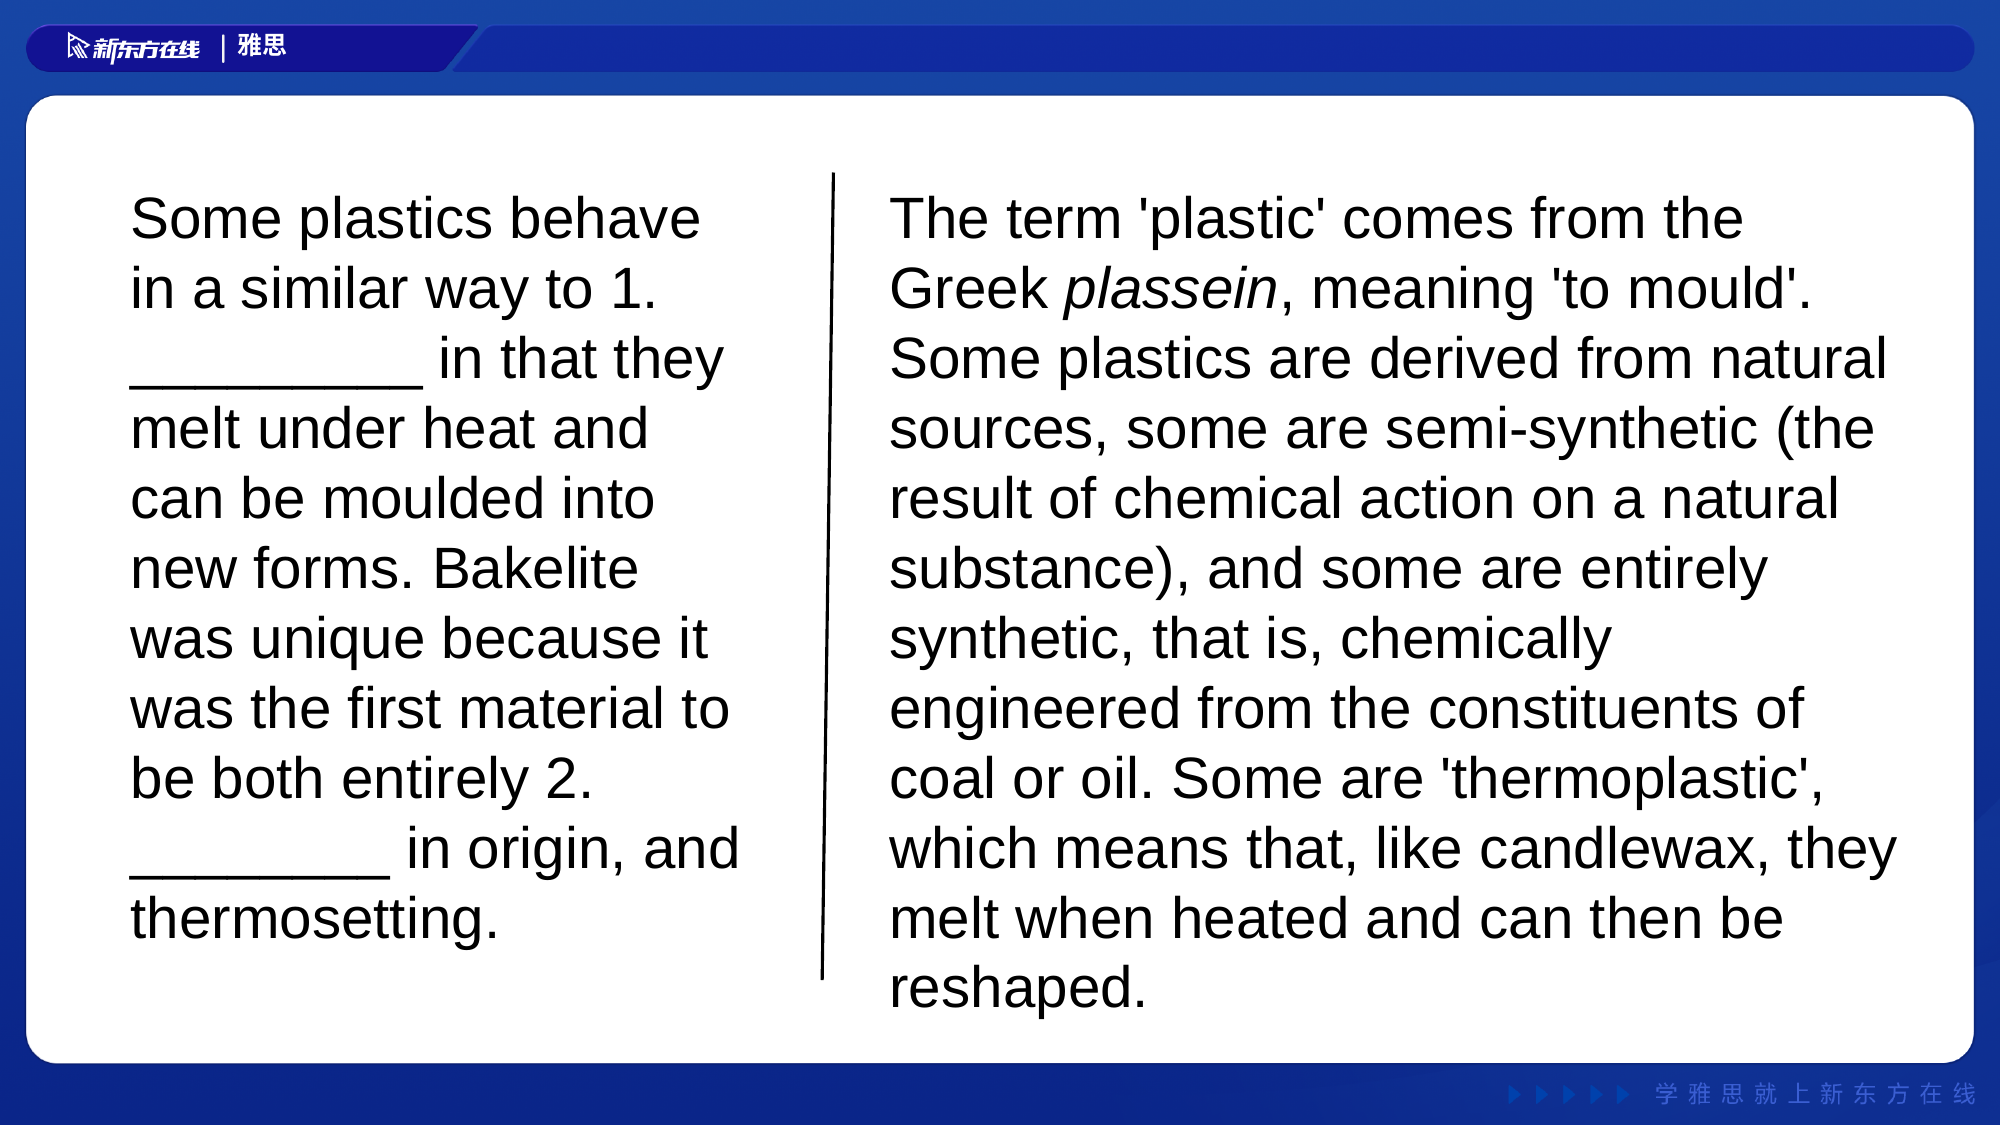

Some plastics behave in a similar way to 1. _________ in that they melt under heat and can be moulded into new forms. Bakelite was unique because it was the first material to be both entirely 2. ________ in origin, and thermosetting.
The term 'plastic' comes from the Greek plassein, meaning 'to mould'. Some plastics are derived from natural sources, some are semi-synthetic (the result of chemical action on a natural substance), and some are entirely synthetic, that is, chemically engineered from the constituents of coal or oil. Some are 'thermoplastic', which means that, like candlewax, they melt when heated and can then be reshaped.